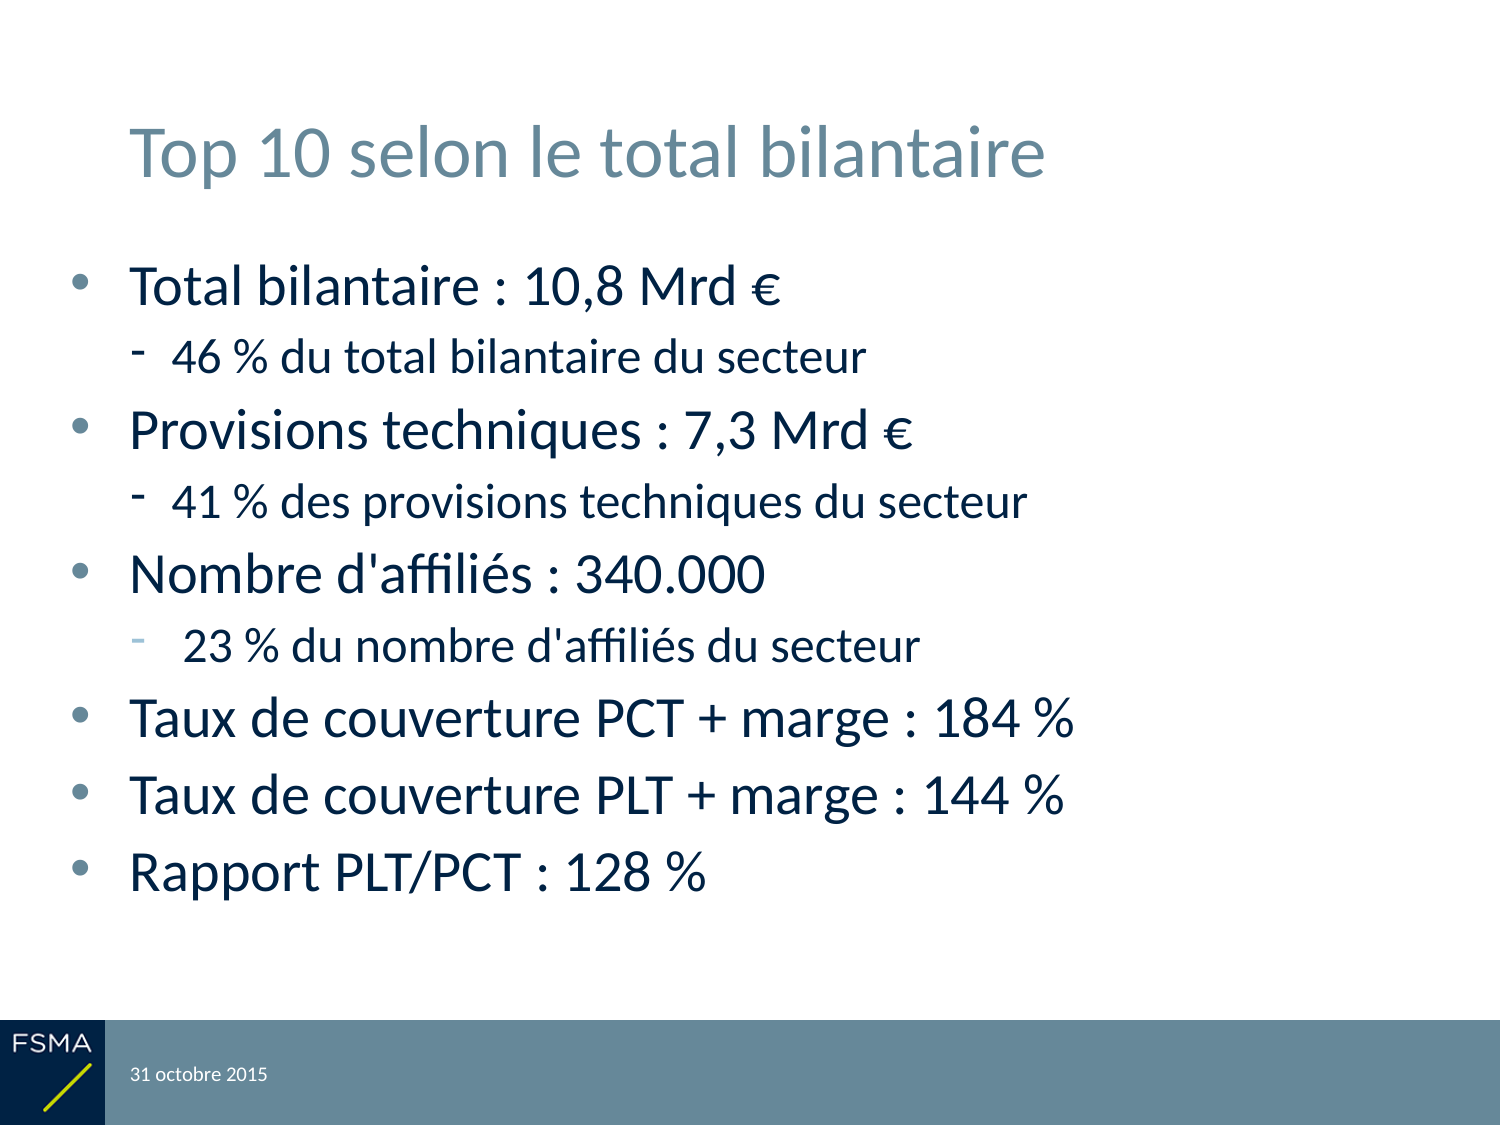

# Top 10 selon le total bilantaire
Total bilantaire : 10,8 Mrd €
46 % du total bilantaire du secteur
Provisions techniques : 7,3 Mrd €
41 % des provisions techniques du secteur
Nombre d'affiliés : 340.000
 23 % du nombre d'affiliés du secteur
Taux de couverture PCT + marge : 184 %
Taux de couverture PLT + marge : 144 %
Rapport PLT/PCT : 128 %
31 octobre 2015
Reporting relatif à l'exercice 2014
14